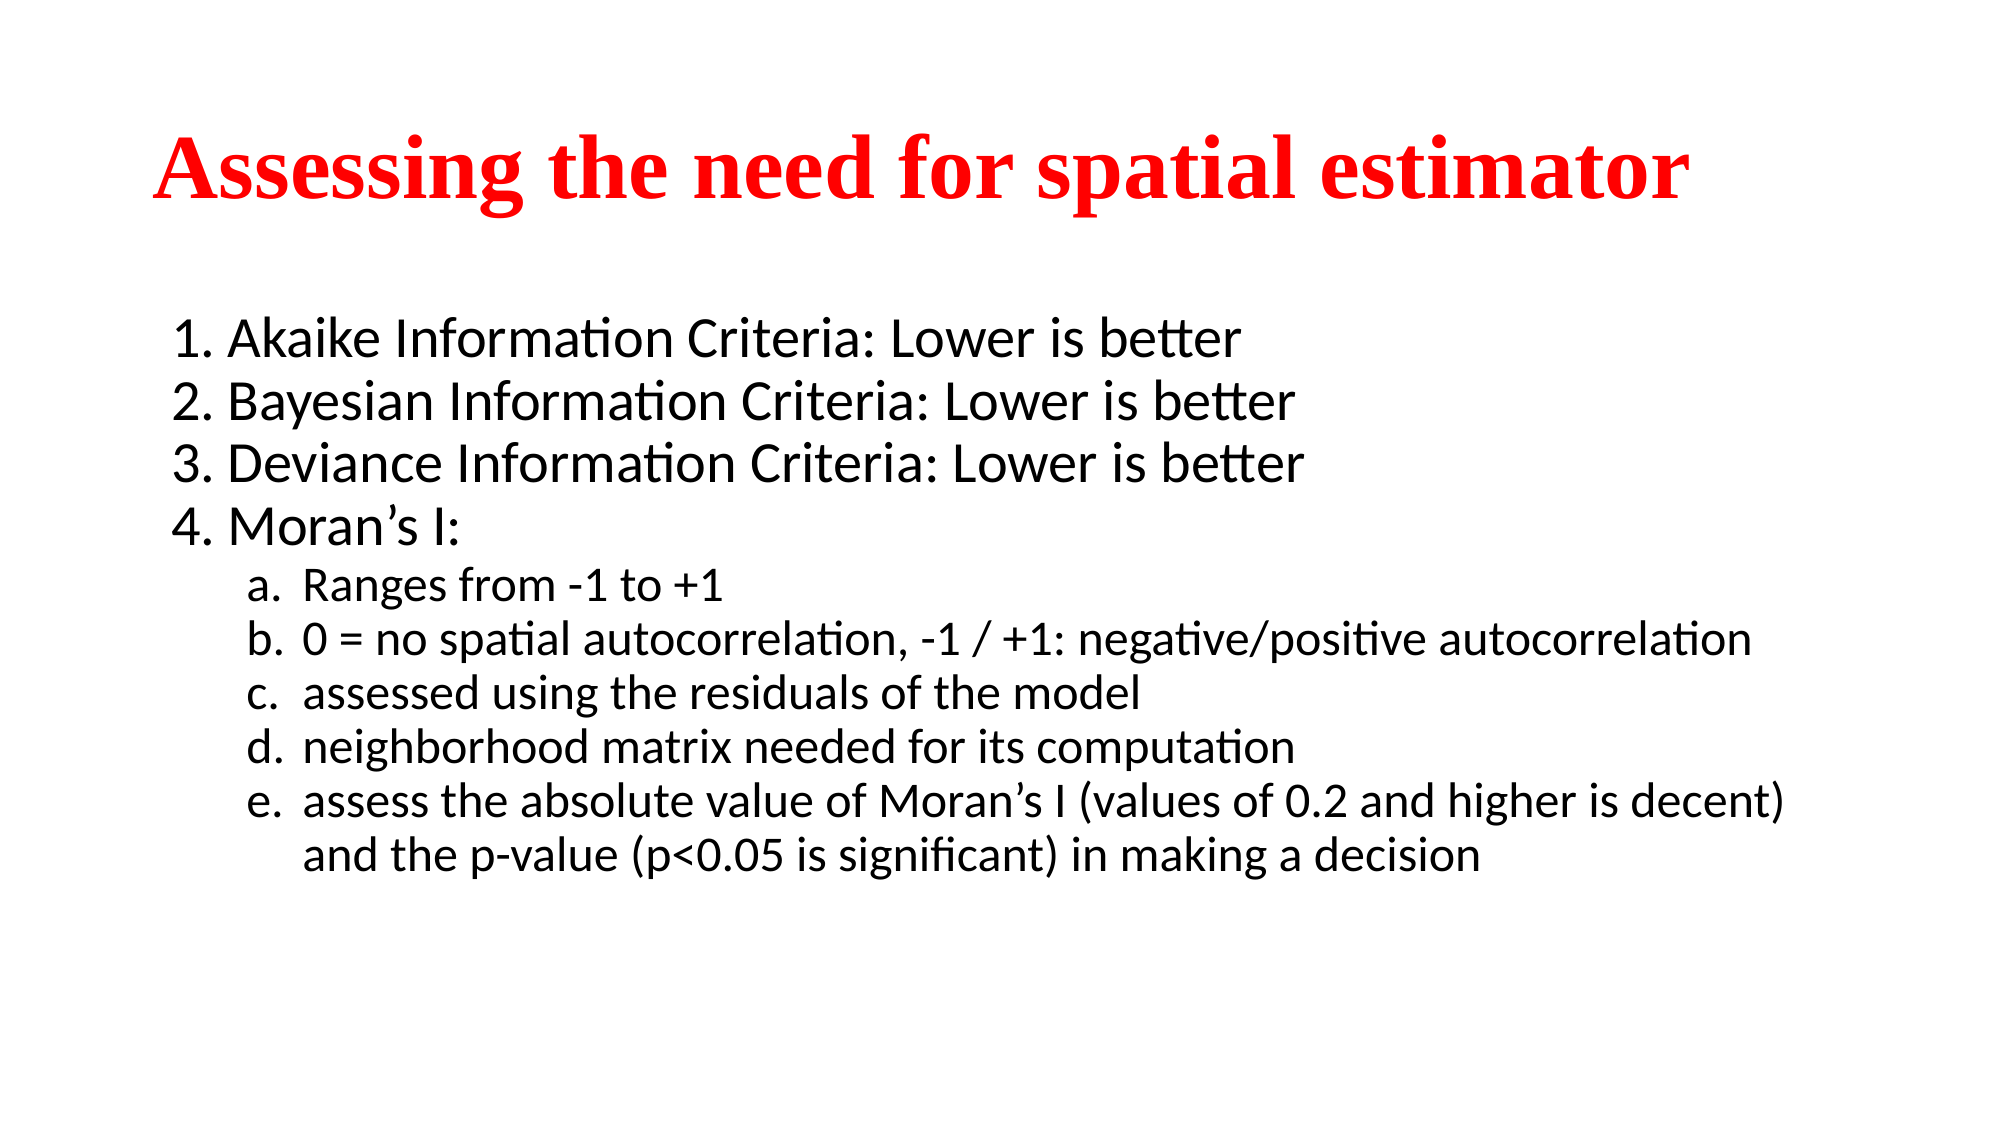

# Assessing the need for spatial estimator
Akaike Information Criteria: Lower is better
Bayesian Information Criteria: Lower is better
Deviance Information Criteria: Lower is better
Moran’s I:
Ranges from -1 to +1
0 = no spatial autocorrelation, -1 / +1: negative/positive autocorrelation
assessed using the residuals of the model
neighborhood matrix needed for its computation
assess the absolute value of Moran’s I (values of 0.2 and higher is decent) and the p-value (p<0.05 is significant) in making a decision